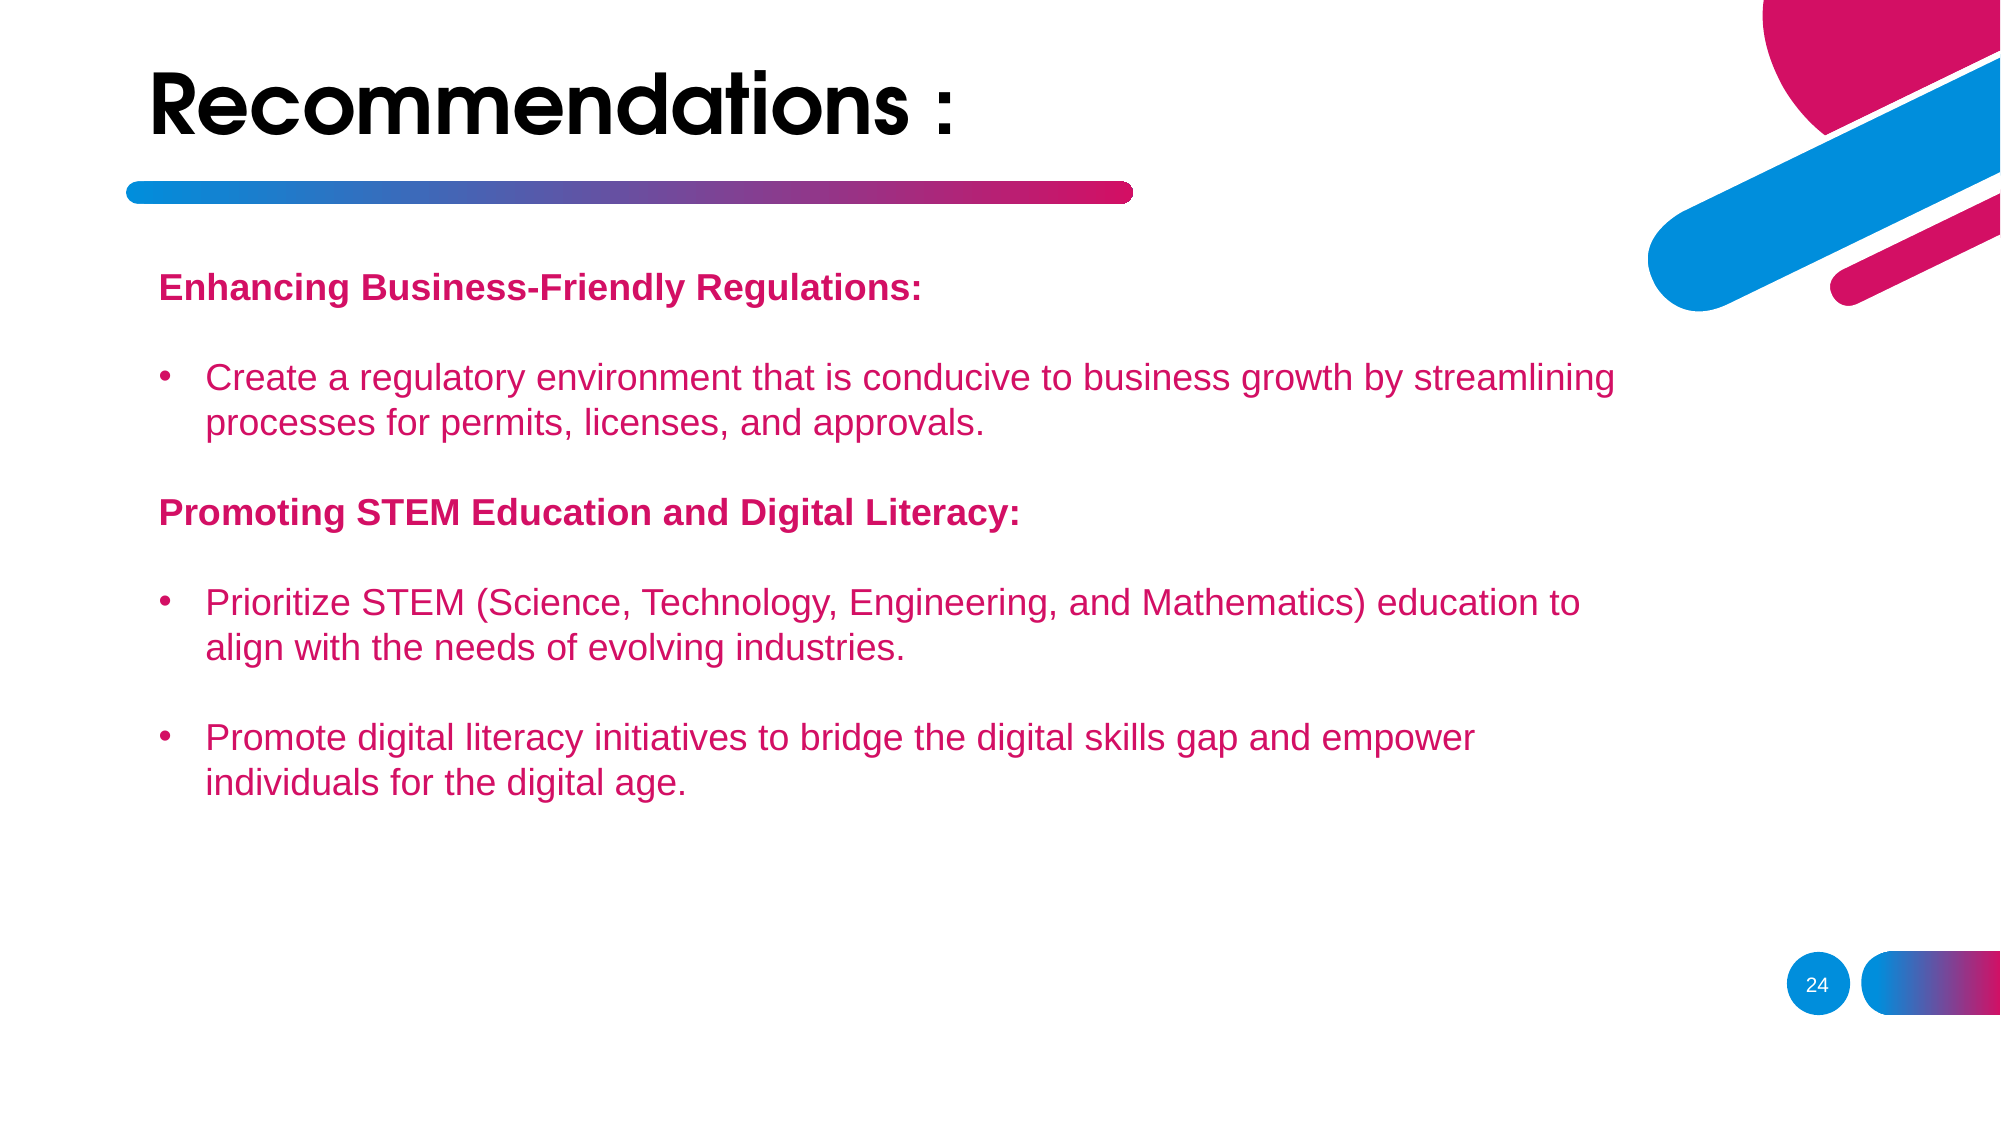

Recommendations :
Enhancing Business-Friendly Regulations:

Create a regulatory environment that is conducive to business growth by streamlining processes for permits, licenses, and approvals.

Promoting STEM Education and Digital Literacy:

Prioritize STEM (Science, Technology, Engineering, and Mathematics) education to align with the needs of evolving industries.

Promote digital literacy initiatives to bridge the digital skills gap and empower individuals for the digital age.
24